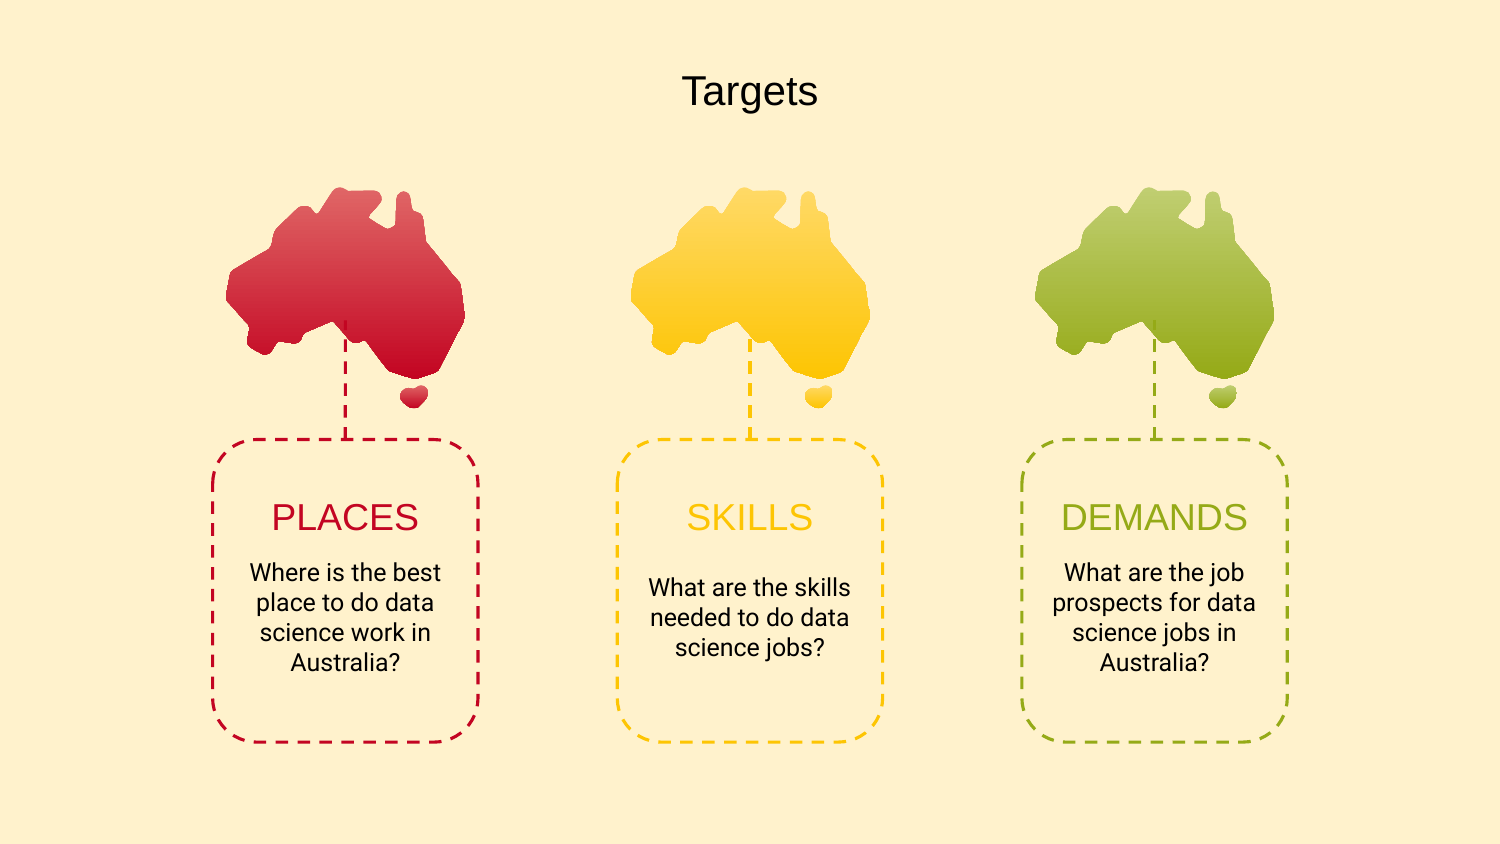

# Targets

PLACES
Where is the best place to do data science work in Australia?
SKILLS
What are the skills needed to do data science jobs?
DEMANDS
What are the job prospects for data science jobs in Australia?